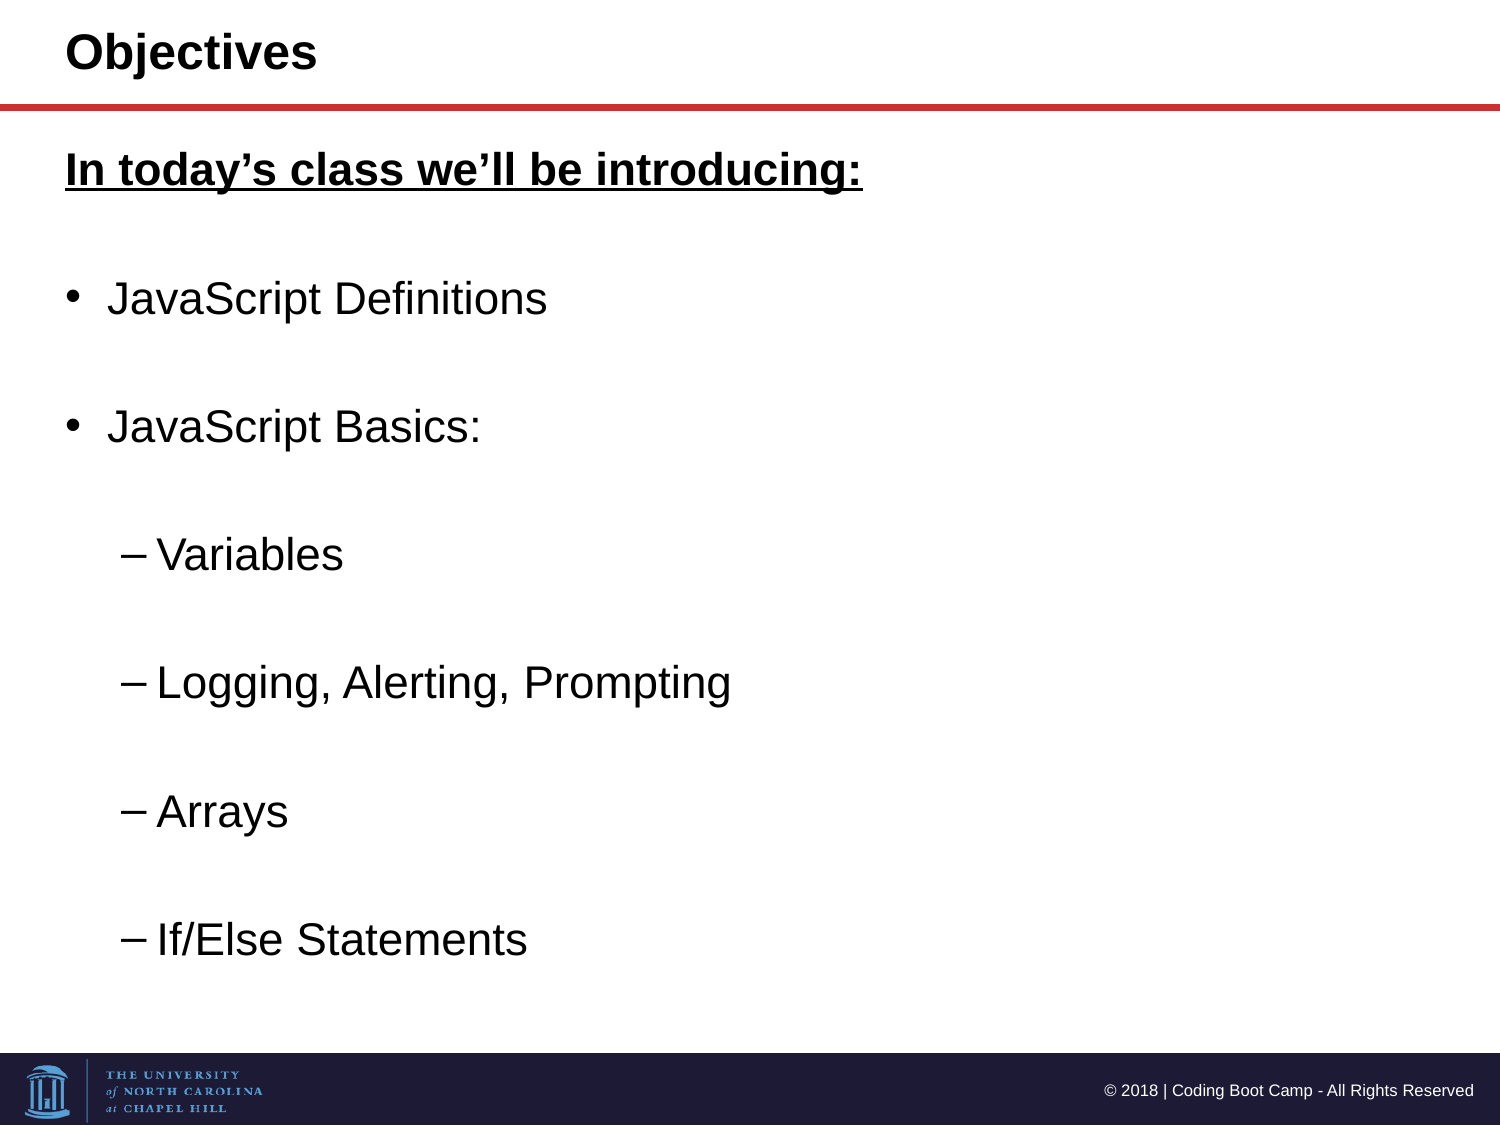

# Objectives
In today’s class we’ll be introducing:

JavaScript Definitions

JavaScript Basics:

Variables

Logging, Alerting, Prompting

Arrays

If/Else Statements